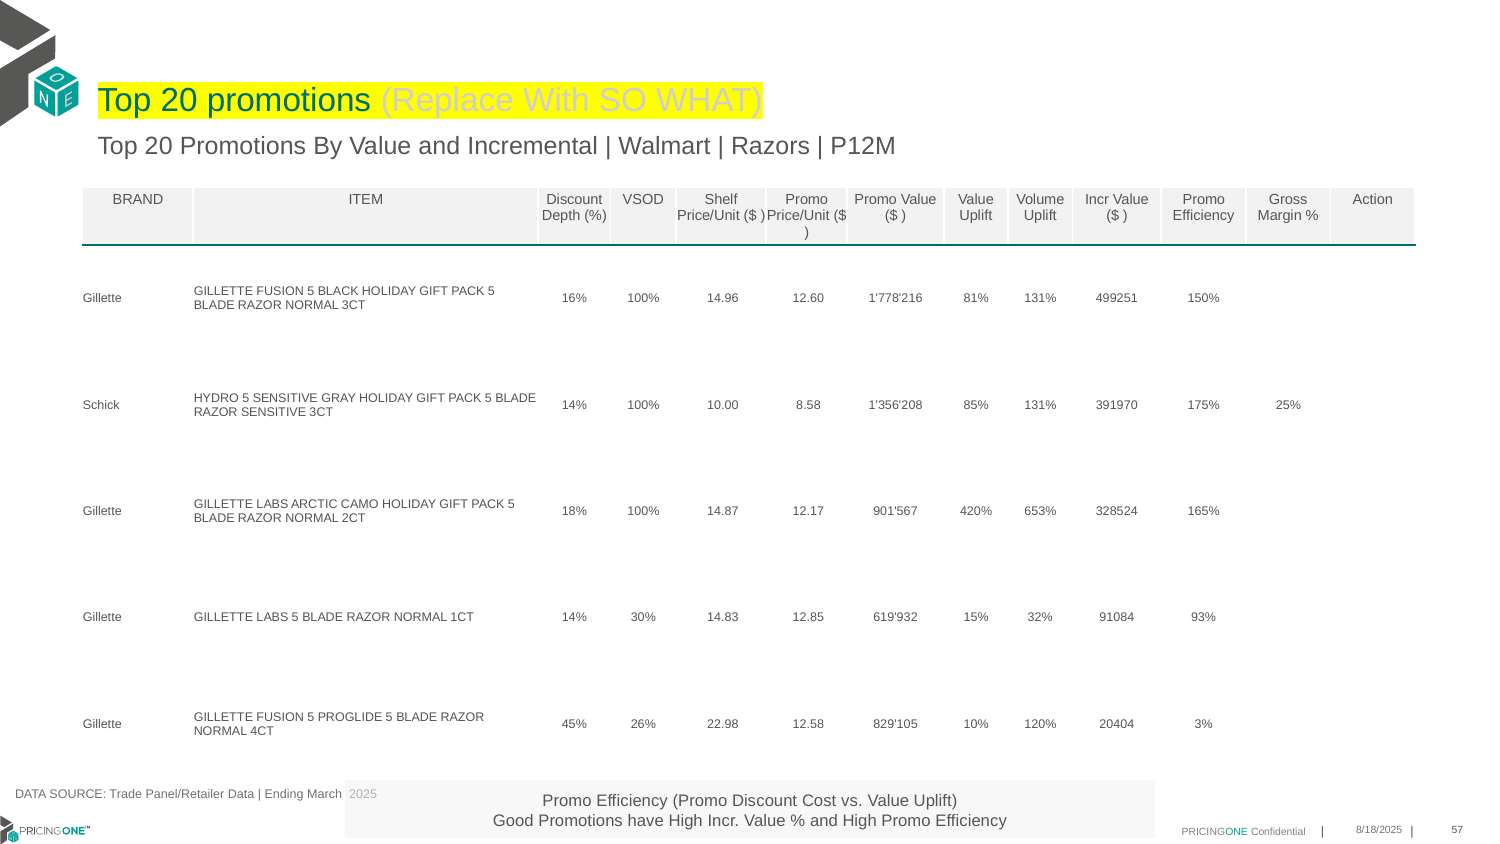

# Top 20 promotions (Replace With SO WHAT)
Top 20 Promotions By Value and Incremental | Walmart | Razors | P12M
| BRAND | ITEM | Discount Depth (%) | VSOD | Shelf Price/Unit ($ ) | Promo Price/Unit ($ ) | Promo Value ($ ) | Value Uplift | Volume Uplift | Incr Value ($ ) | Promo Efficiency | Gross Margin % | Action |
| --- | --- | --- | --- | --- | --- | --- | --- | --- | --- | --- | --- | --- |
| Gillette | GILLETTE FUSION 5 BLACK HOLIDAY GIFT PACK 5 BLADE RAZOR NORMAL 3CT | 16% | 100% | 14.96 | 12.60 | 1'778'216 | 81% | 131% | 499251 | 150% |  |  |
| Schick | HYDRO 5 SENSITIVE GRAY HOLIDAY GIFT PACK 5 BLADE RAZOR SENSITIVE 3CT | 14% | 100% | 10.00 | 8.58 | 1'356'208 | 85% | 131% | 391970 | 175% | 25% |  |
| Gillette | GILLETTE LABS ARCTIC CAMO HOLIDAY GIFT PACK 5 BLADE RAZOR NORMAL 2CT | 18% | 100% | 14.87 | 12.17 | 901'567 | 420% | 653% | 328524 | 165% |  |  |
| Gillette | GILLETTE LABS 5 BLADE RAZOR NORMAL 1CT | 14% | 30% | 14.83 | 12.85 | 619'932 | 15% | 32% | 91084 | 93% |  |  |
| Gillette | GILLETTE FUSION 5 PROGLIDE 5 BLADE RAZOR NORMAL 4CT | 45% | 26% | 22.98 | 12.58 | 829'105 | 10% | 120% | 20404 | 3% |  |  |
DATA SOURCE: Trade Panel/Retailer Data | Ending March  2025
Promo Efficiency (Promo Discount Cost vs. Value Uplift)
Good Promotions have High Incr. Value % and High Promo Efficiency

8/18/2025
57